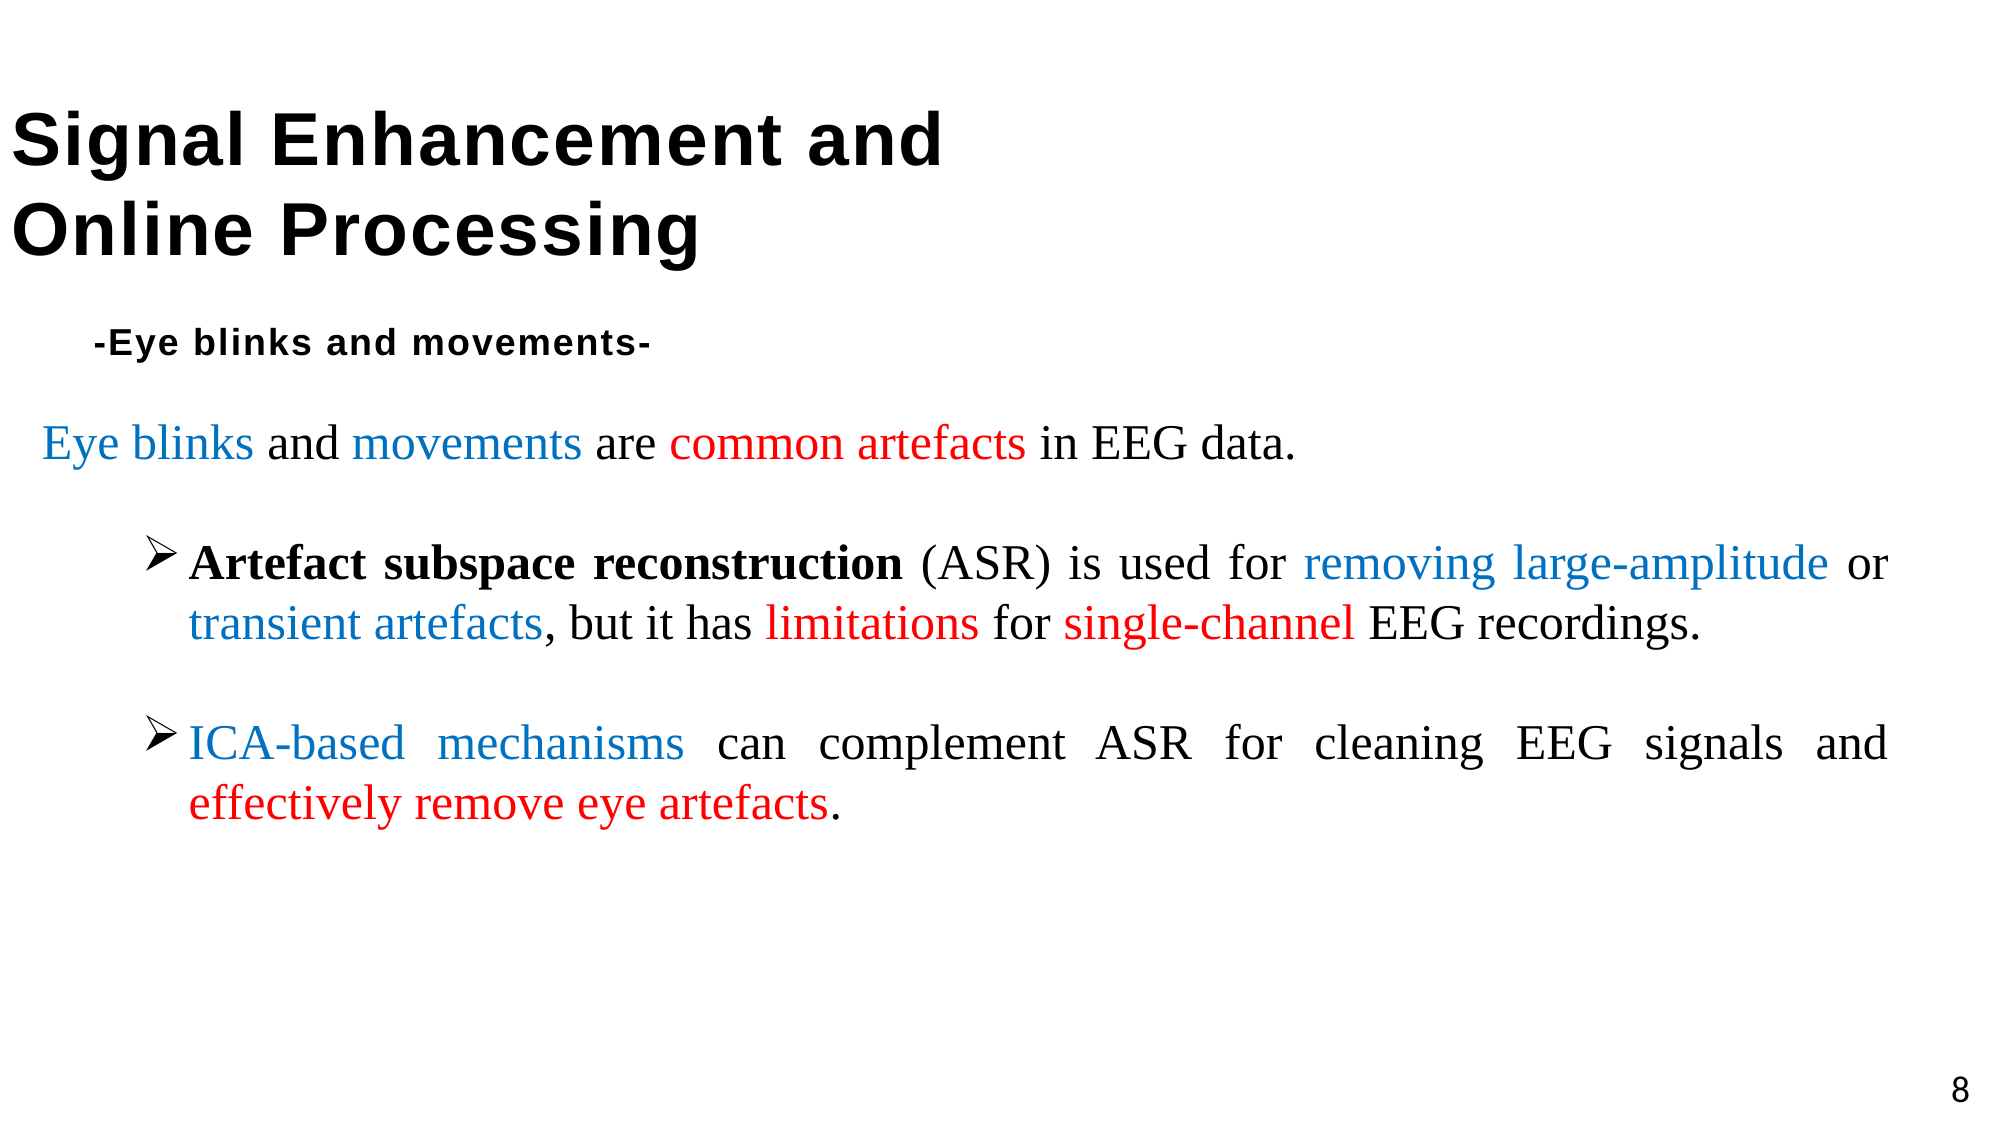

Signal Enhancement and Online Processing
-Eye blinks and movements-
Eye blinks and movements are common artefacts in EEG data.

Artefact subspace reconstruction (ASR) is used for removing large-amplitude or transient artefacts, but it has limitations for single-channel EEG recordings.

ICA-based mechanisms can complement ASR for cleaning EEG signals and effectively remove eye artefacts.
8